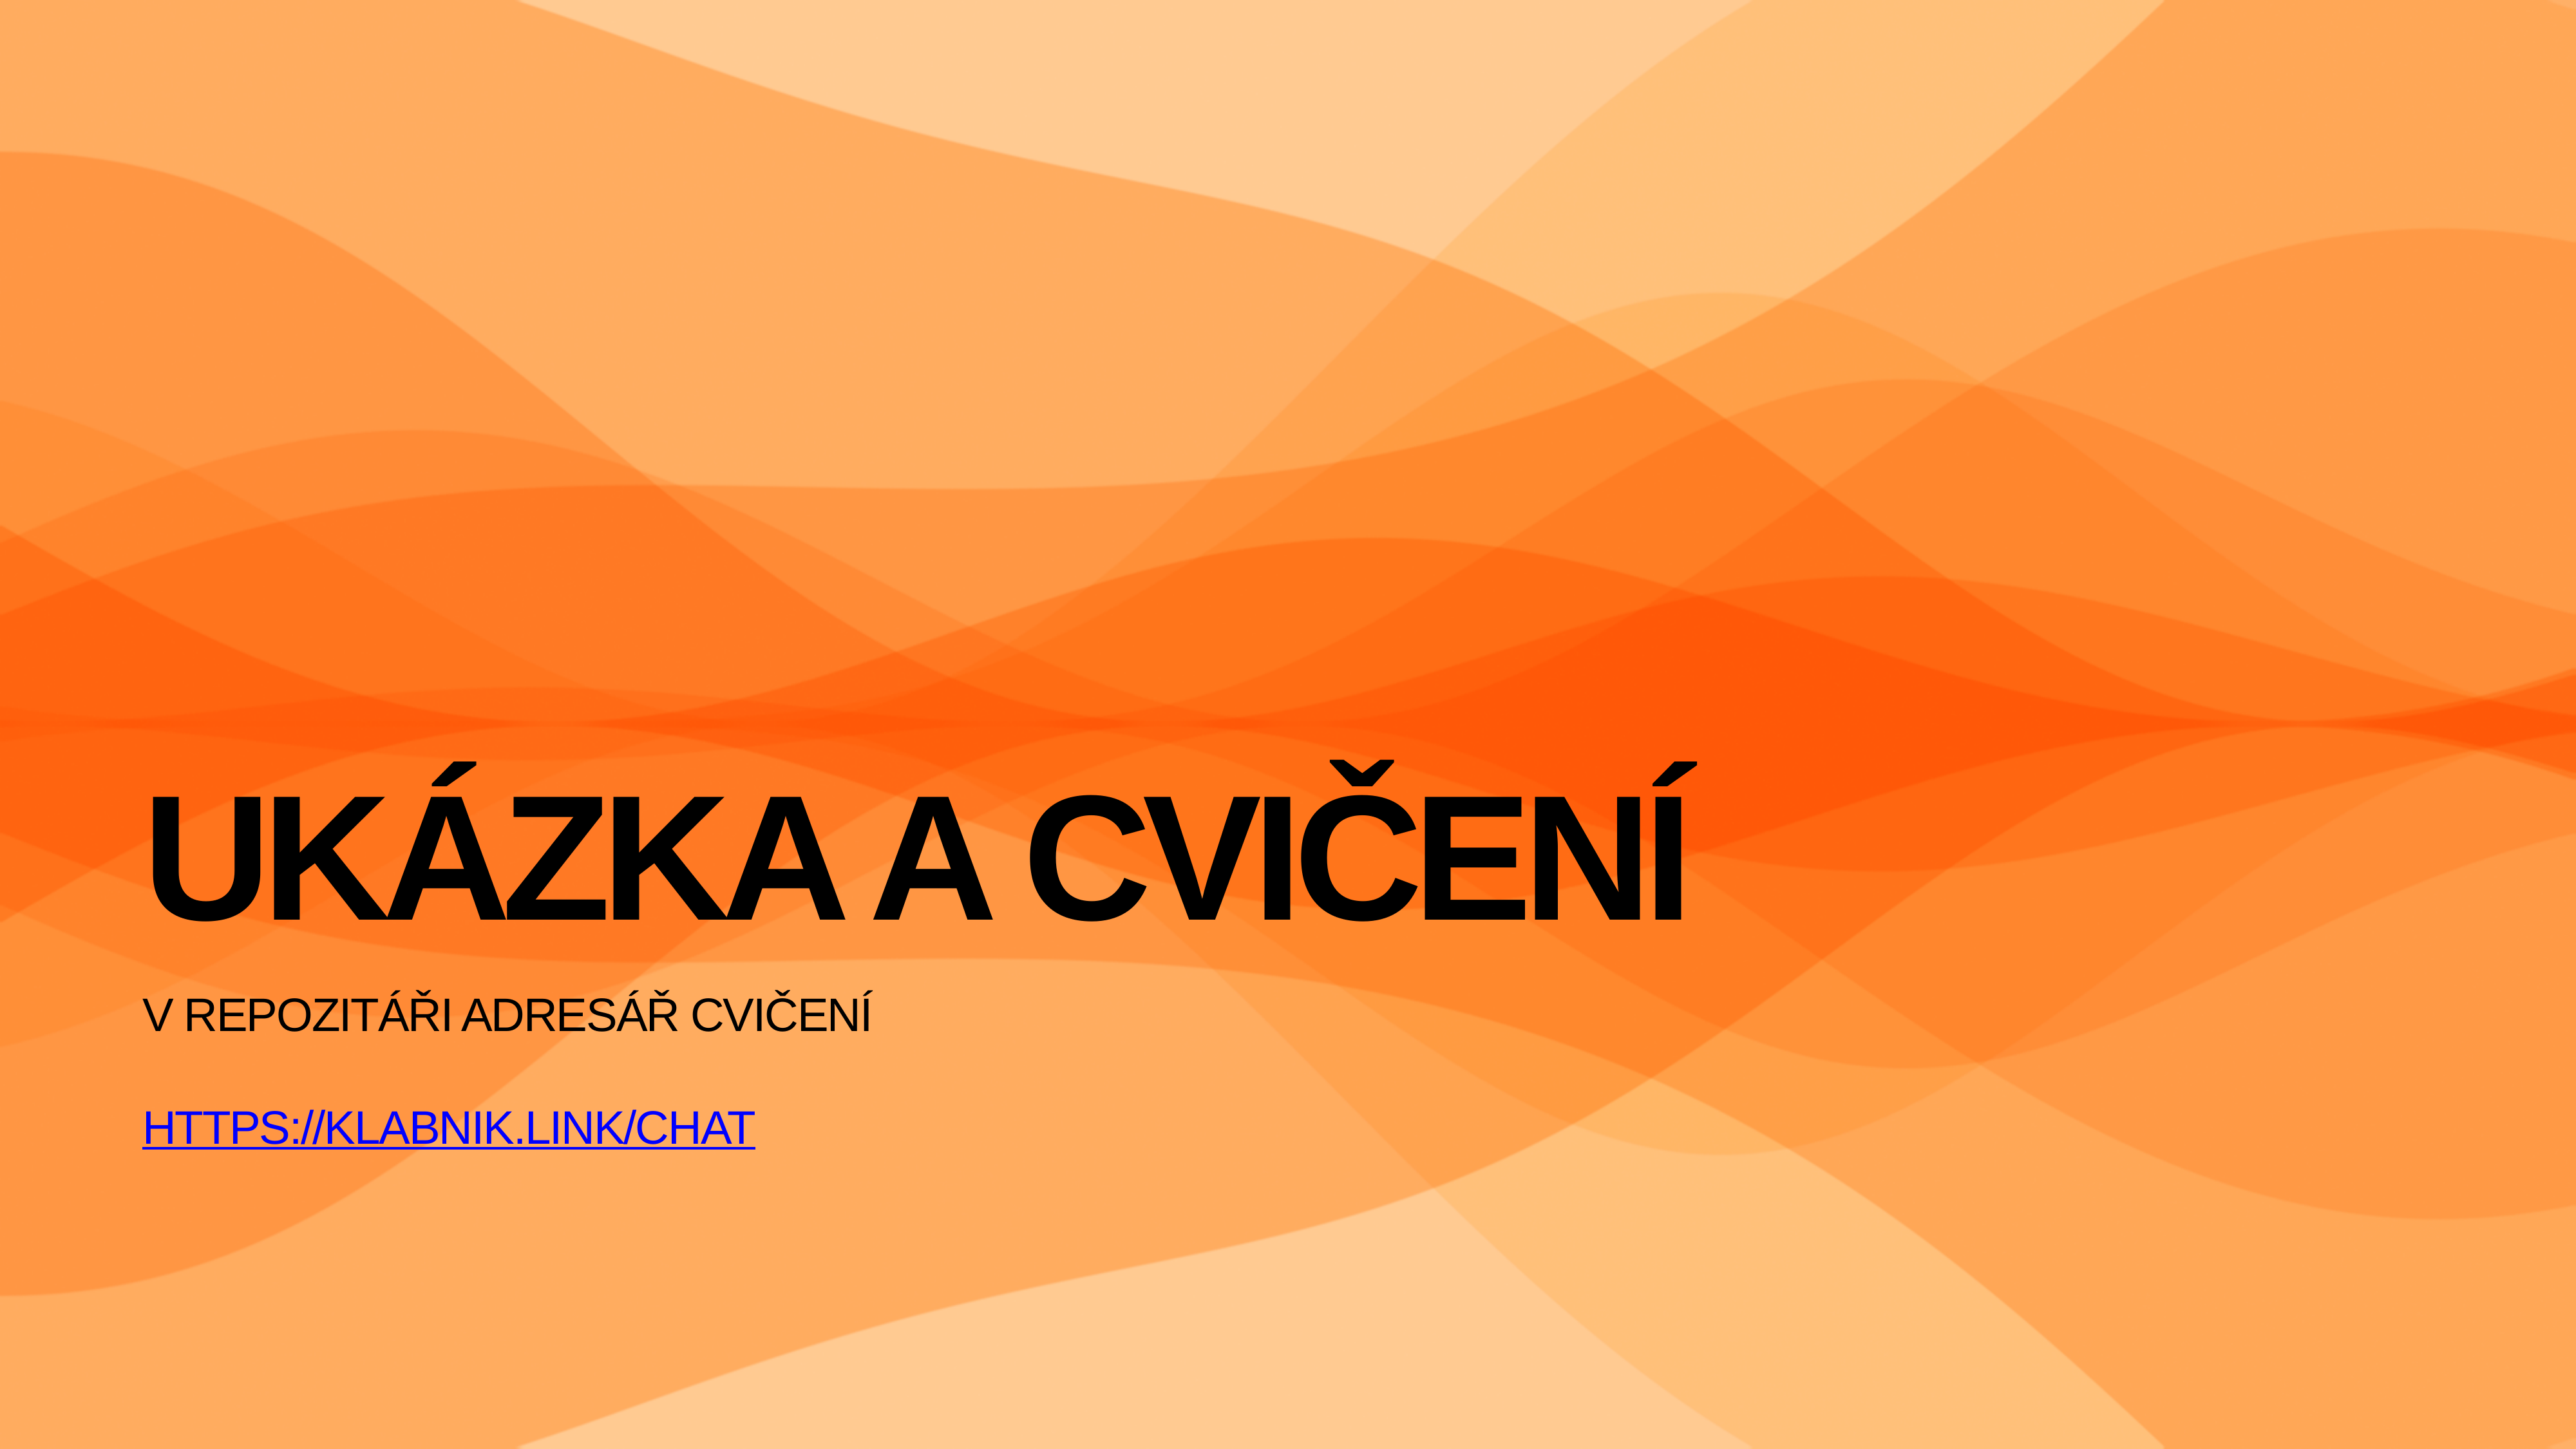

# Ukázka a Cvičení
V repozitáři adresář cvičení

https://klabnik.link/chat